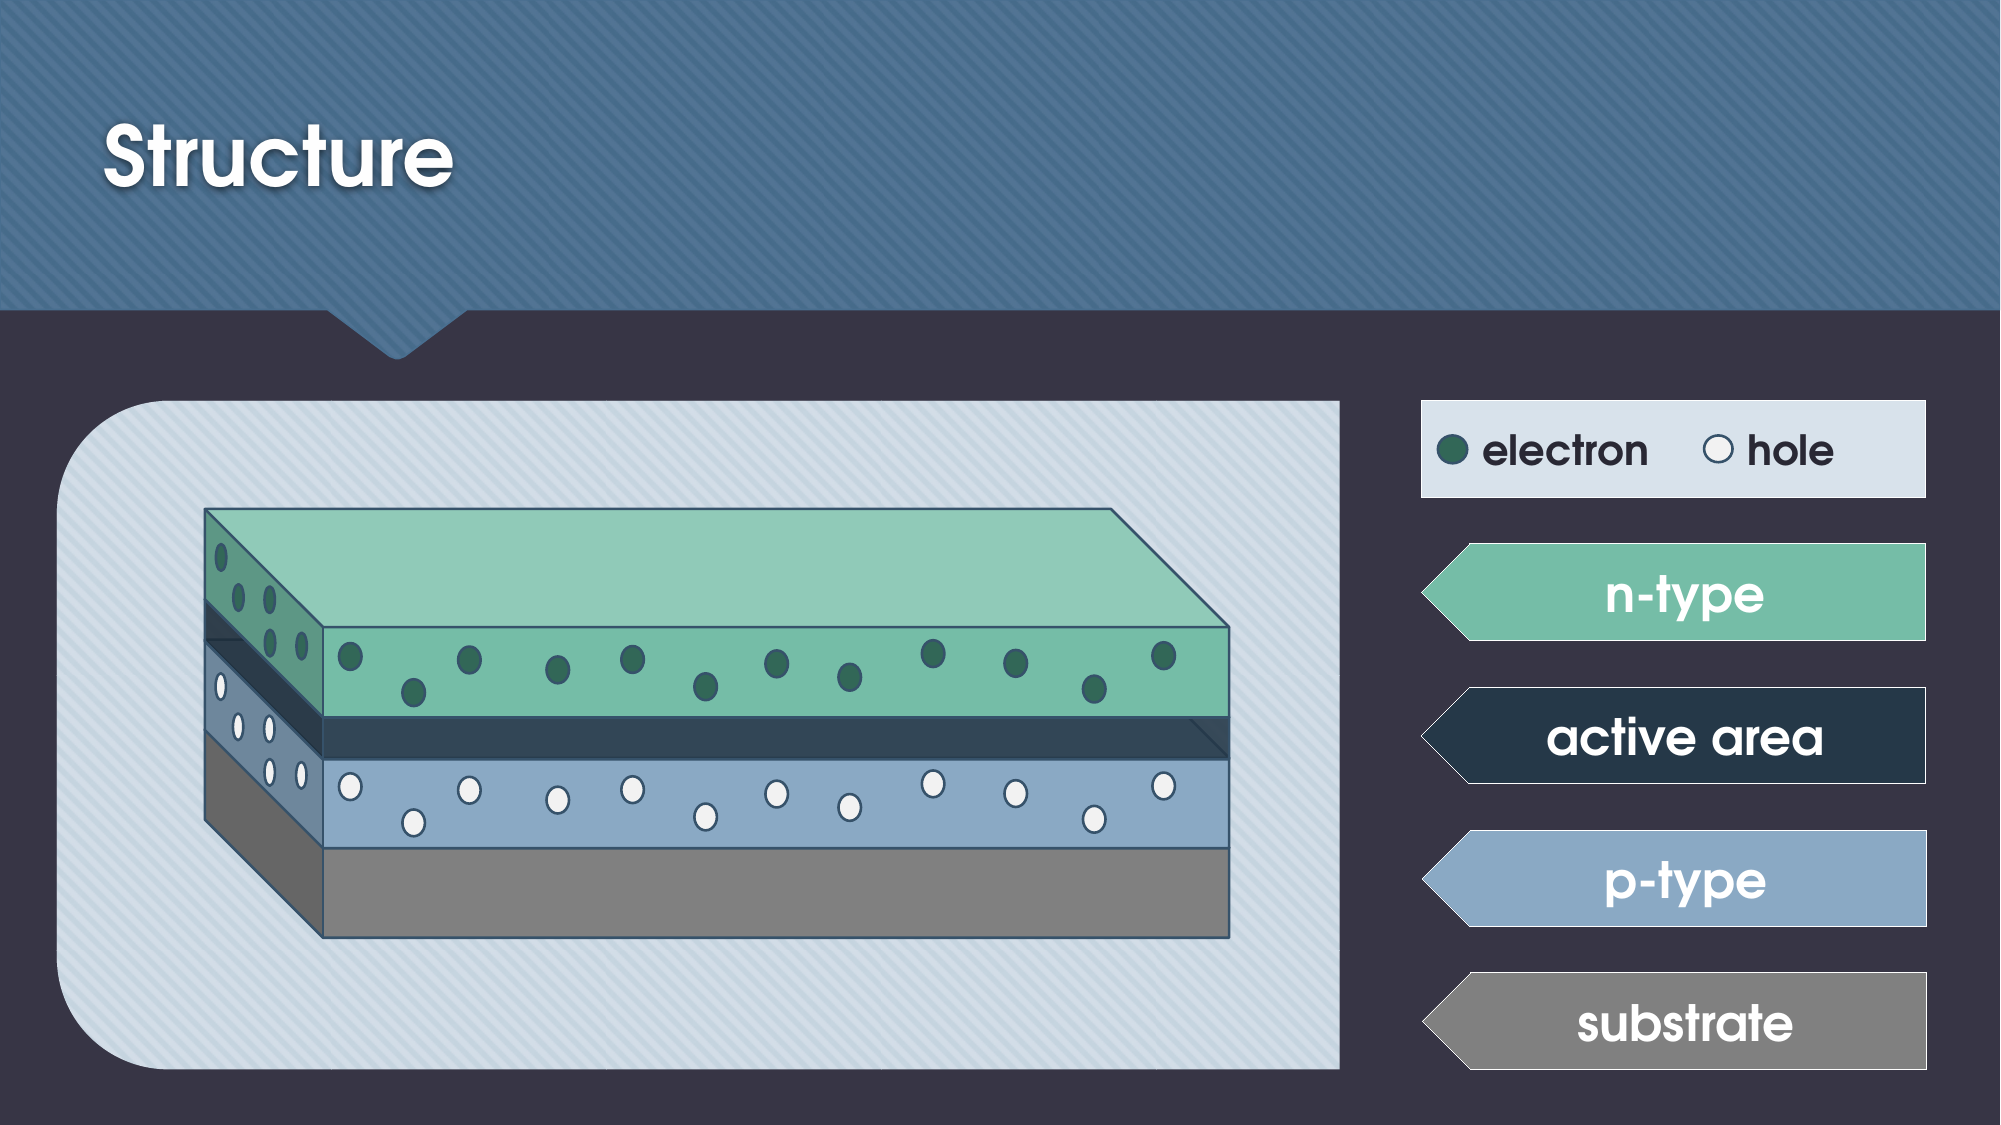

# Structure

electron
hole

n-type

active area

p-type
substrate